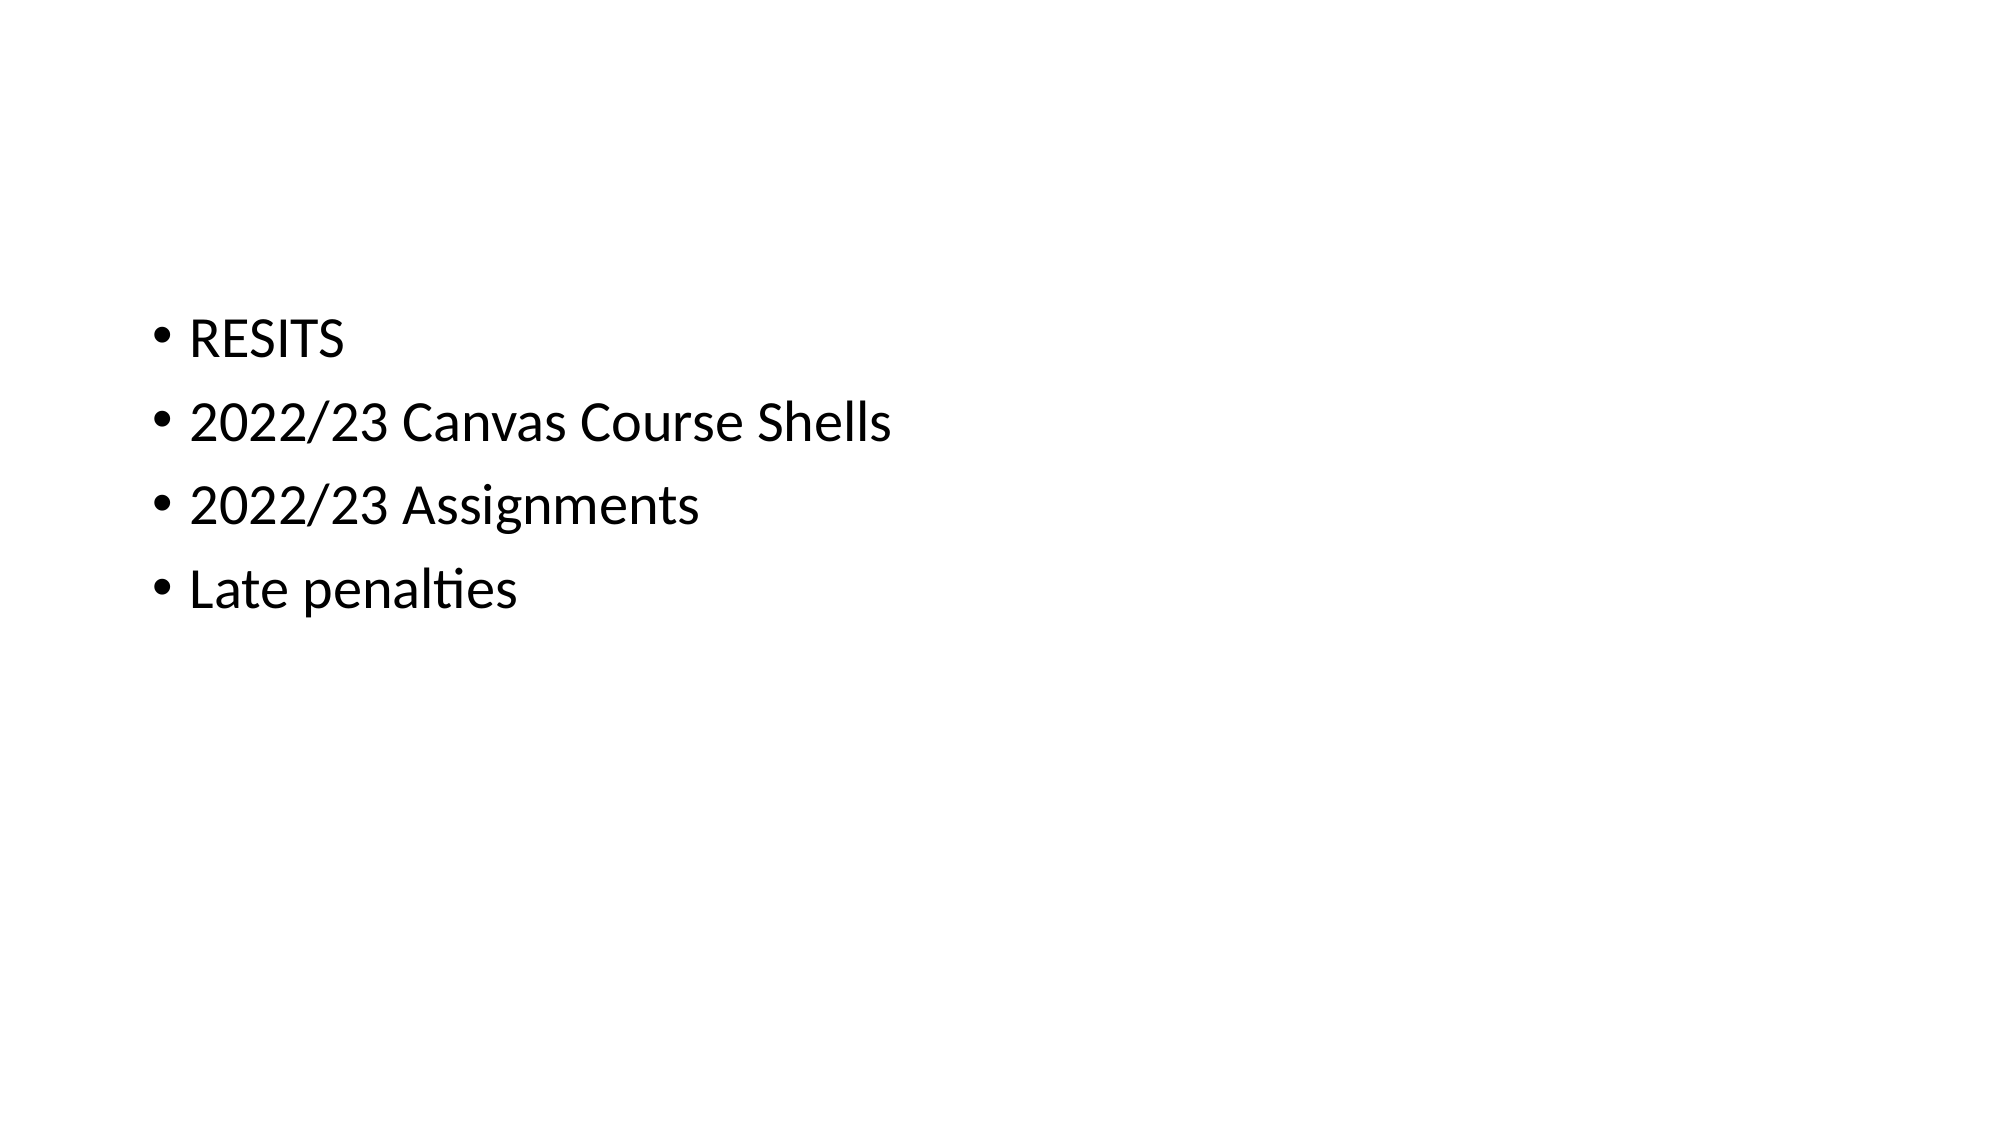

RESITS
2022/23 Canvas Course Shells
2022/23 Assignments
Late penalties